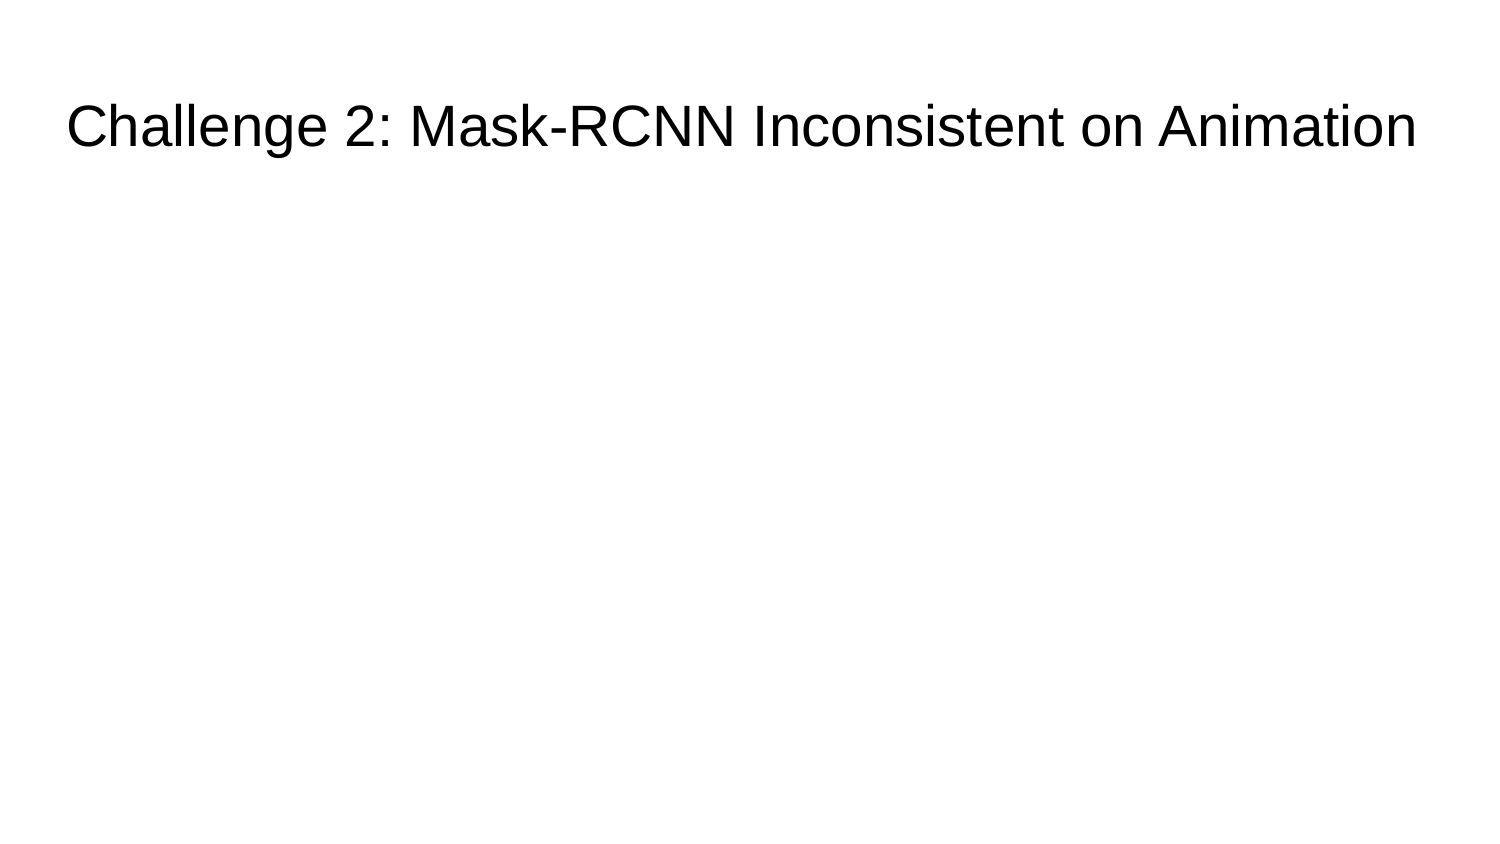

# Challenge 2: Mask-RCNN Inconsistent on Animation